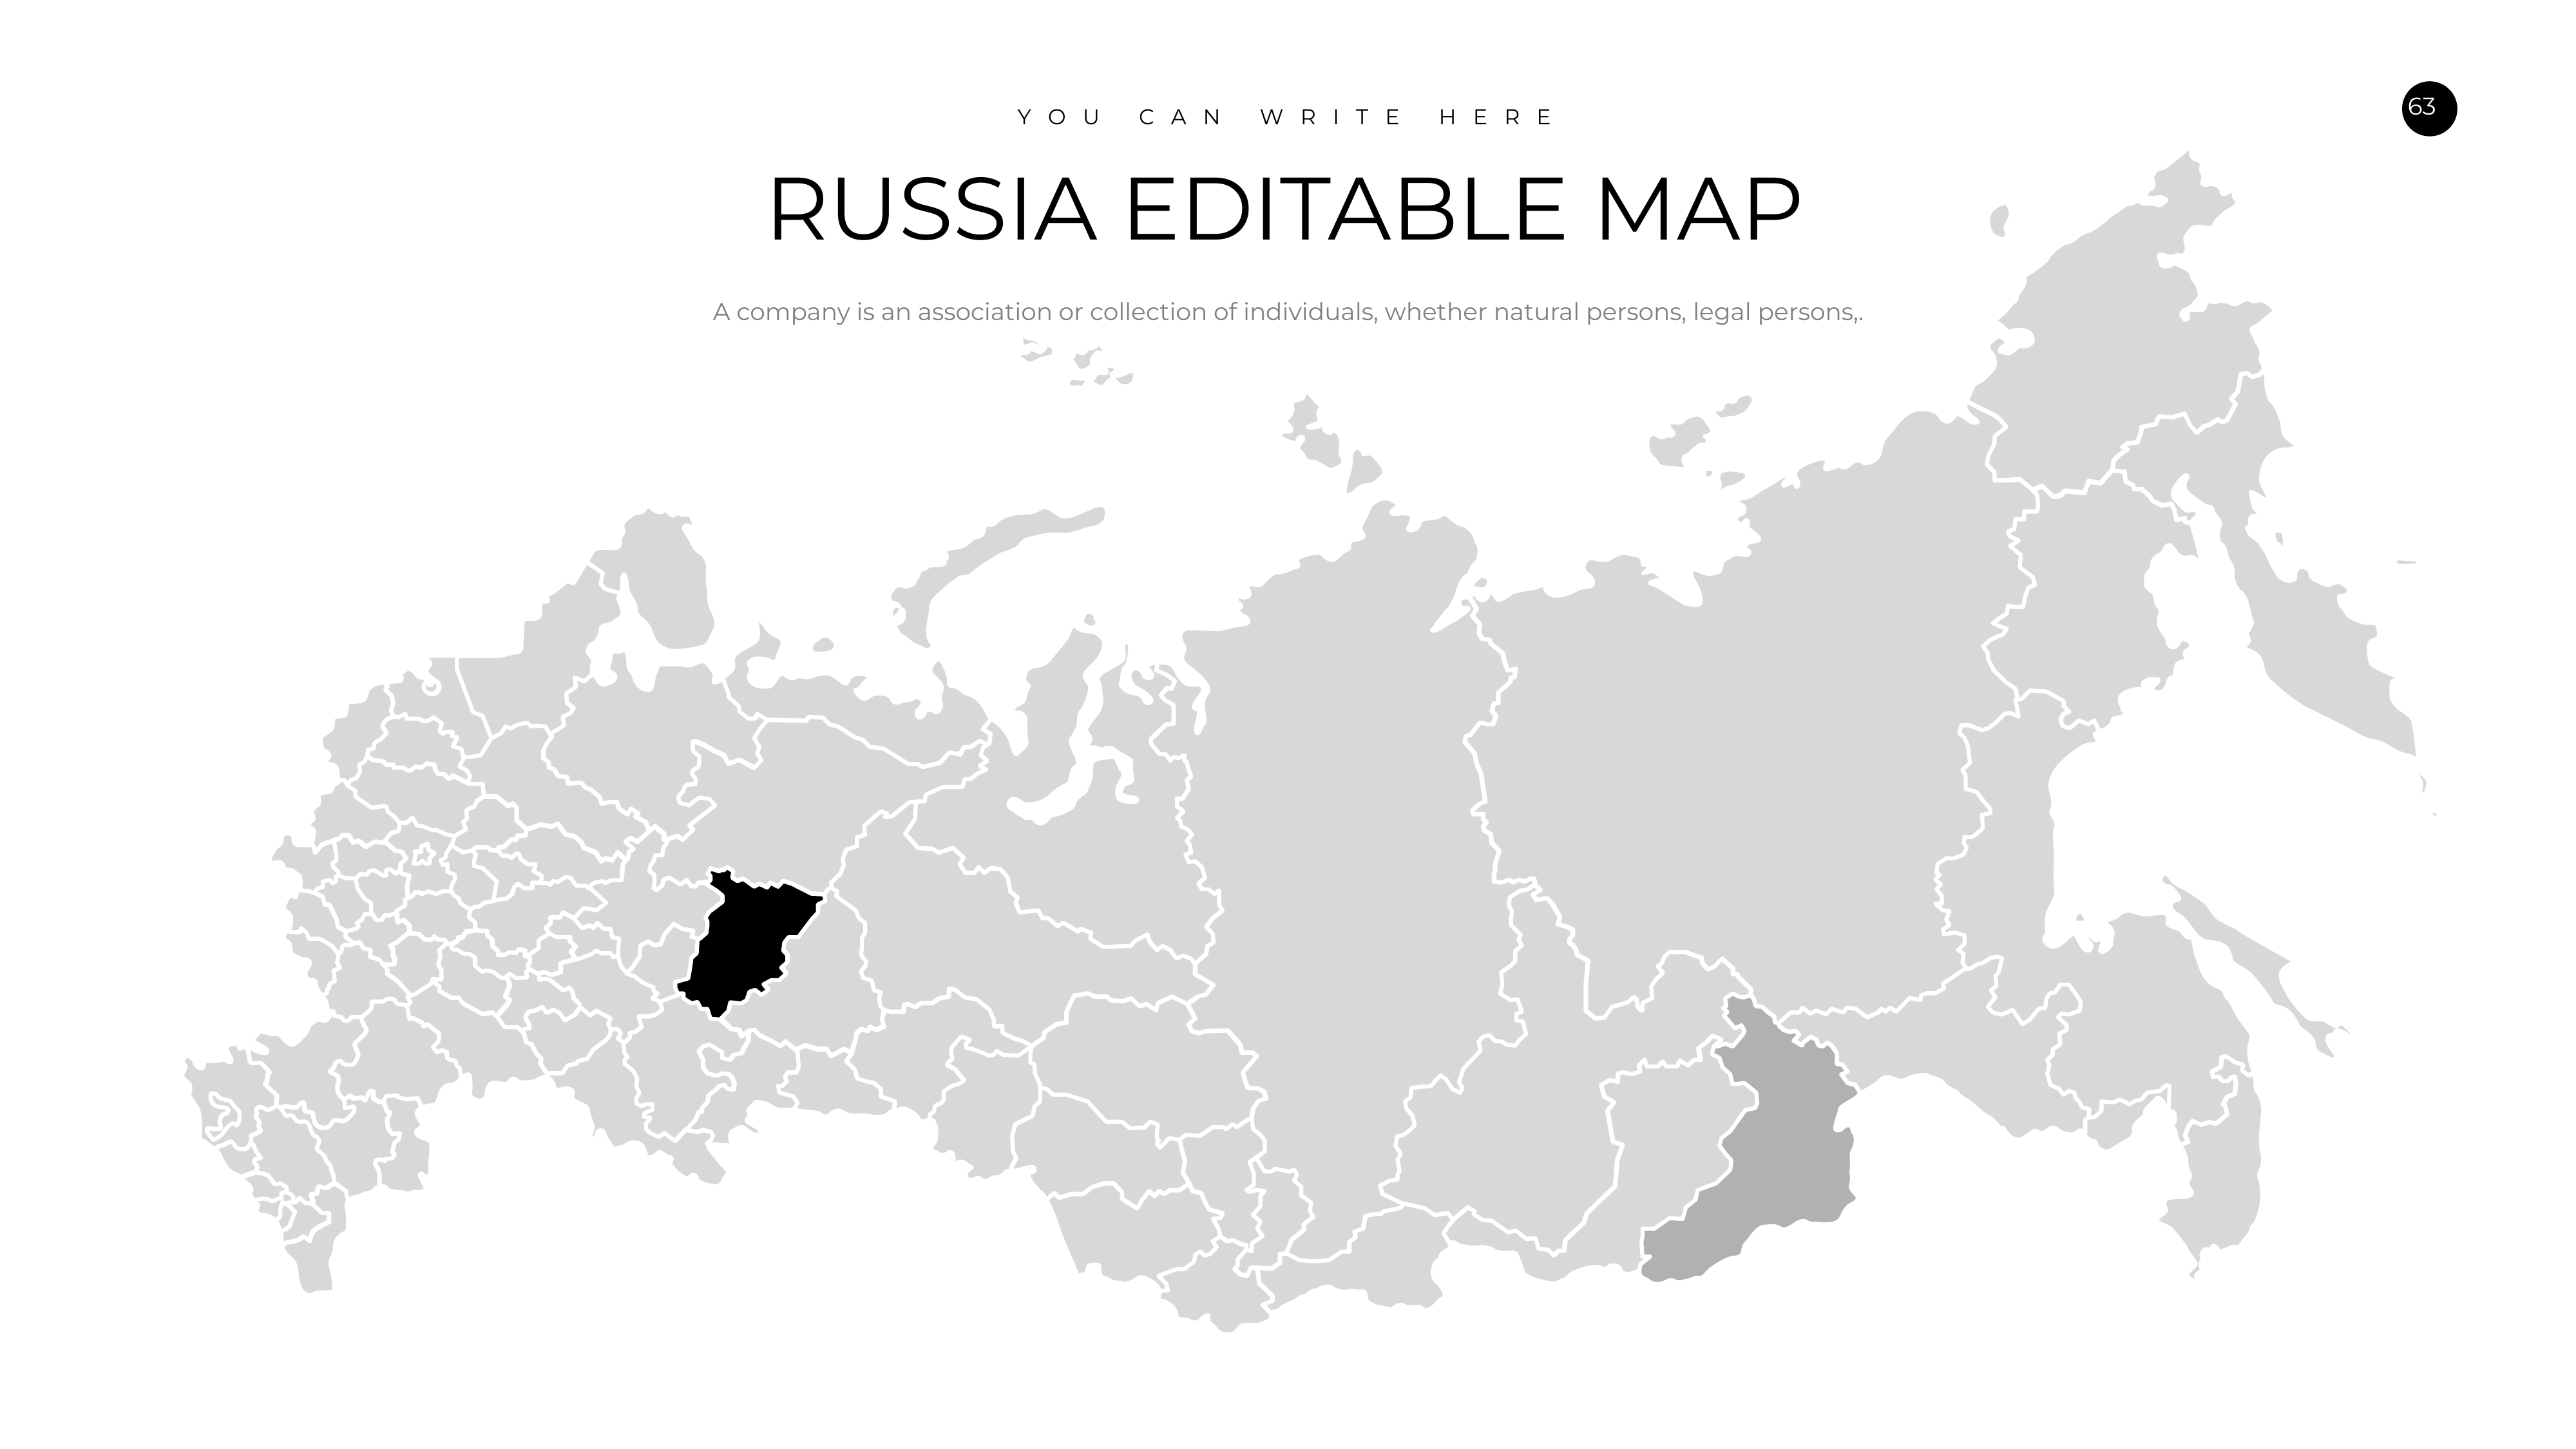

Y   O   U       C   A   N       W   R   I   T   E       H   E   R   E

RUSSIA EDITABLE MAP
A company is an association or collection of individuals, whether natural persons, legal persons,.